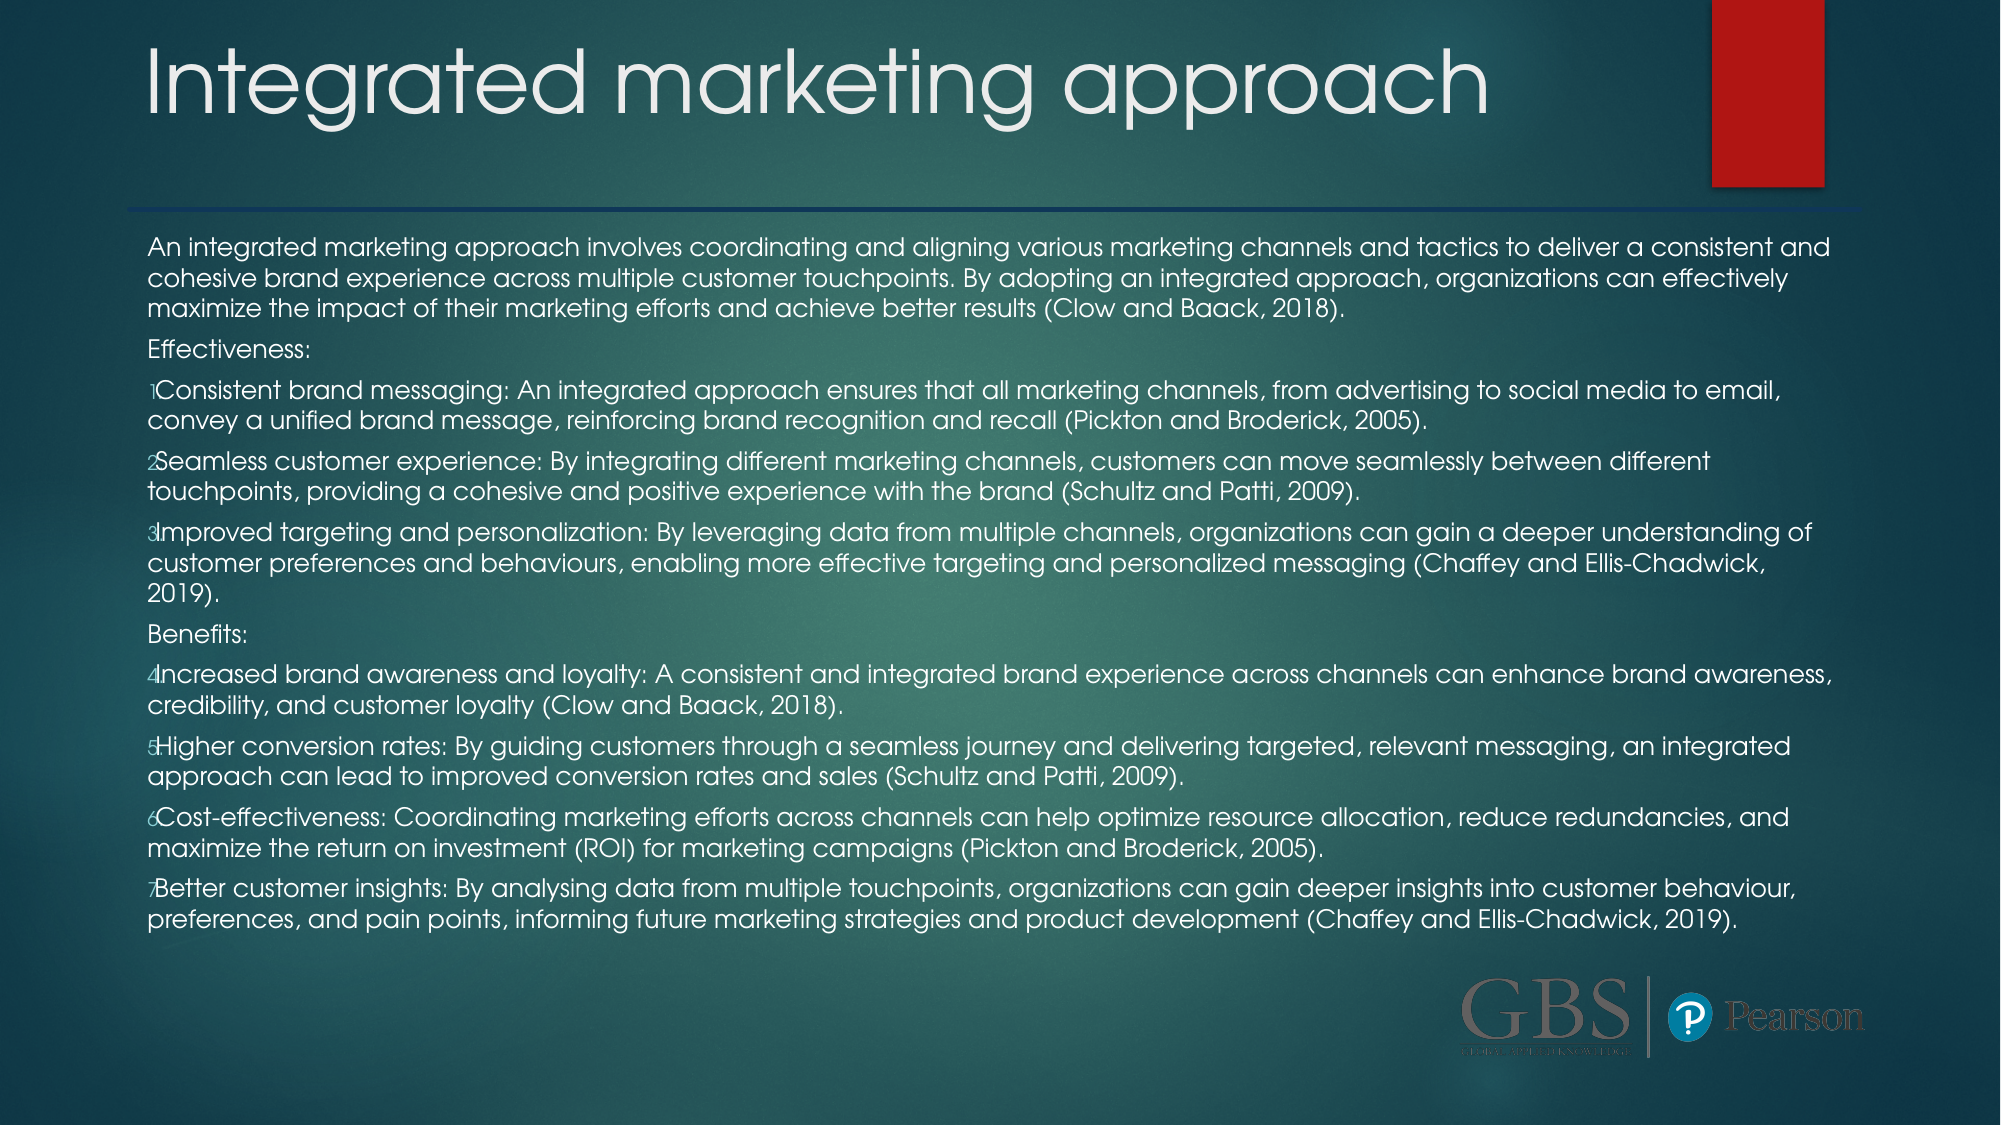

# Integrated marketing approach
An integrated marketing approach involves coordinating and aligning various marketing channels and tactics to deliver a consistent and cohesive brand experience across multiple customer touchpoints. By adopting an integrated approach, organizations can effectively maximize the impact of their marketing efforts and achieve better results (Clow and Baack, 2018).
Effectiveness:
Consistent brand messaging: An integrated approach ensures that all marketing channels, from advertising to social media to email, convey a unified brand message, reinforcing brand recognition and recall (Pickton and Broderick, 2005).
Seamless customer experience: By integrating different marketing channels, customers can move seamlessly between different touchpoints, providing a cohesive and positive experience with the brand (Schultz and Patti, 2009).
Improved targeting and personalization: By leveraging data from multiple channels, organizations can gain a deeper understanding of customer preferences and behaviours, enabling more effective targeting and personalized messaging (Chaffey and Ellis-Chadwick, 2019).
Benefits:
Increased brand awareness and loyalty: A consistent and integrated brand experience across channels can enhance brand awareness, credibility, and customer loyalty (Clow and Baack, 2018).
Higher conversion rates: By guiding customers through a seamless journey and delivering targeted, relevant messaging, an integrated approach can lead to improved conversion rates and sales (Schultz and Patti, 2009).
Cost-effectiveness: Coordinating marketing efforts across channels can help optimize resource allocation, reduce redundancies, and maximize the return on investment (ROI) for marketing campaigns (Pickton and Broderick, 2005).
Better customer insights: By analysing data from multiple touchpoints, organizations can gain deeper insights into customer behaviour, preferences, and pain points, informing future marketing strategies and product development (Chaffey and Ellis-Chadwick, 2019).